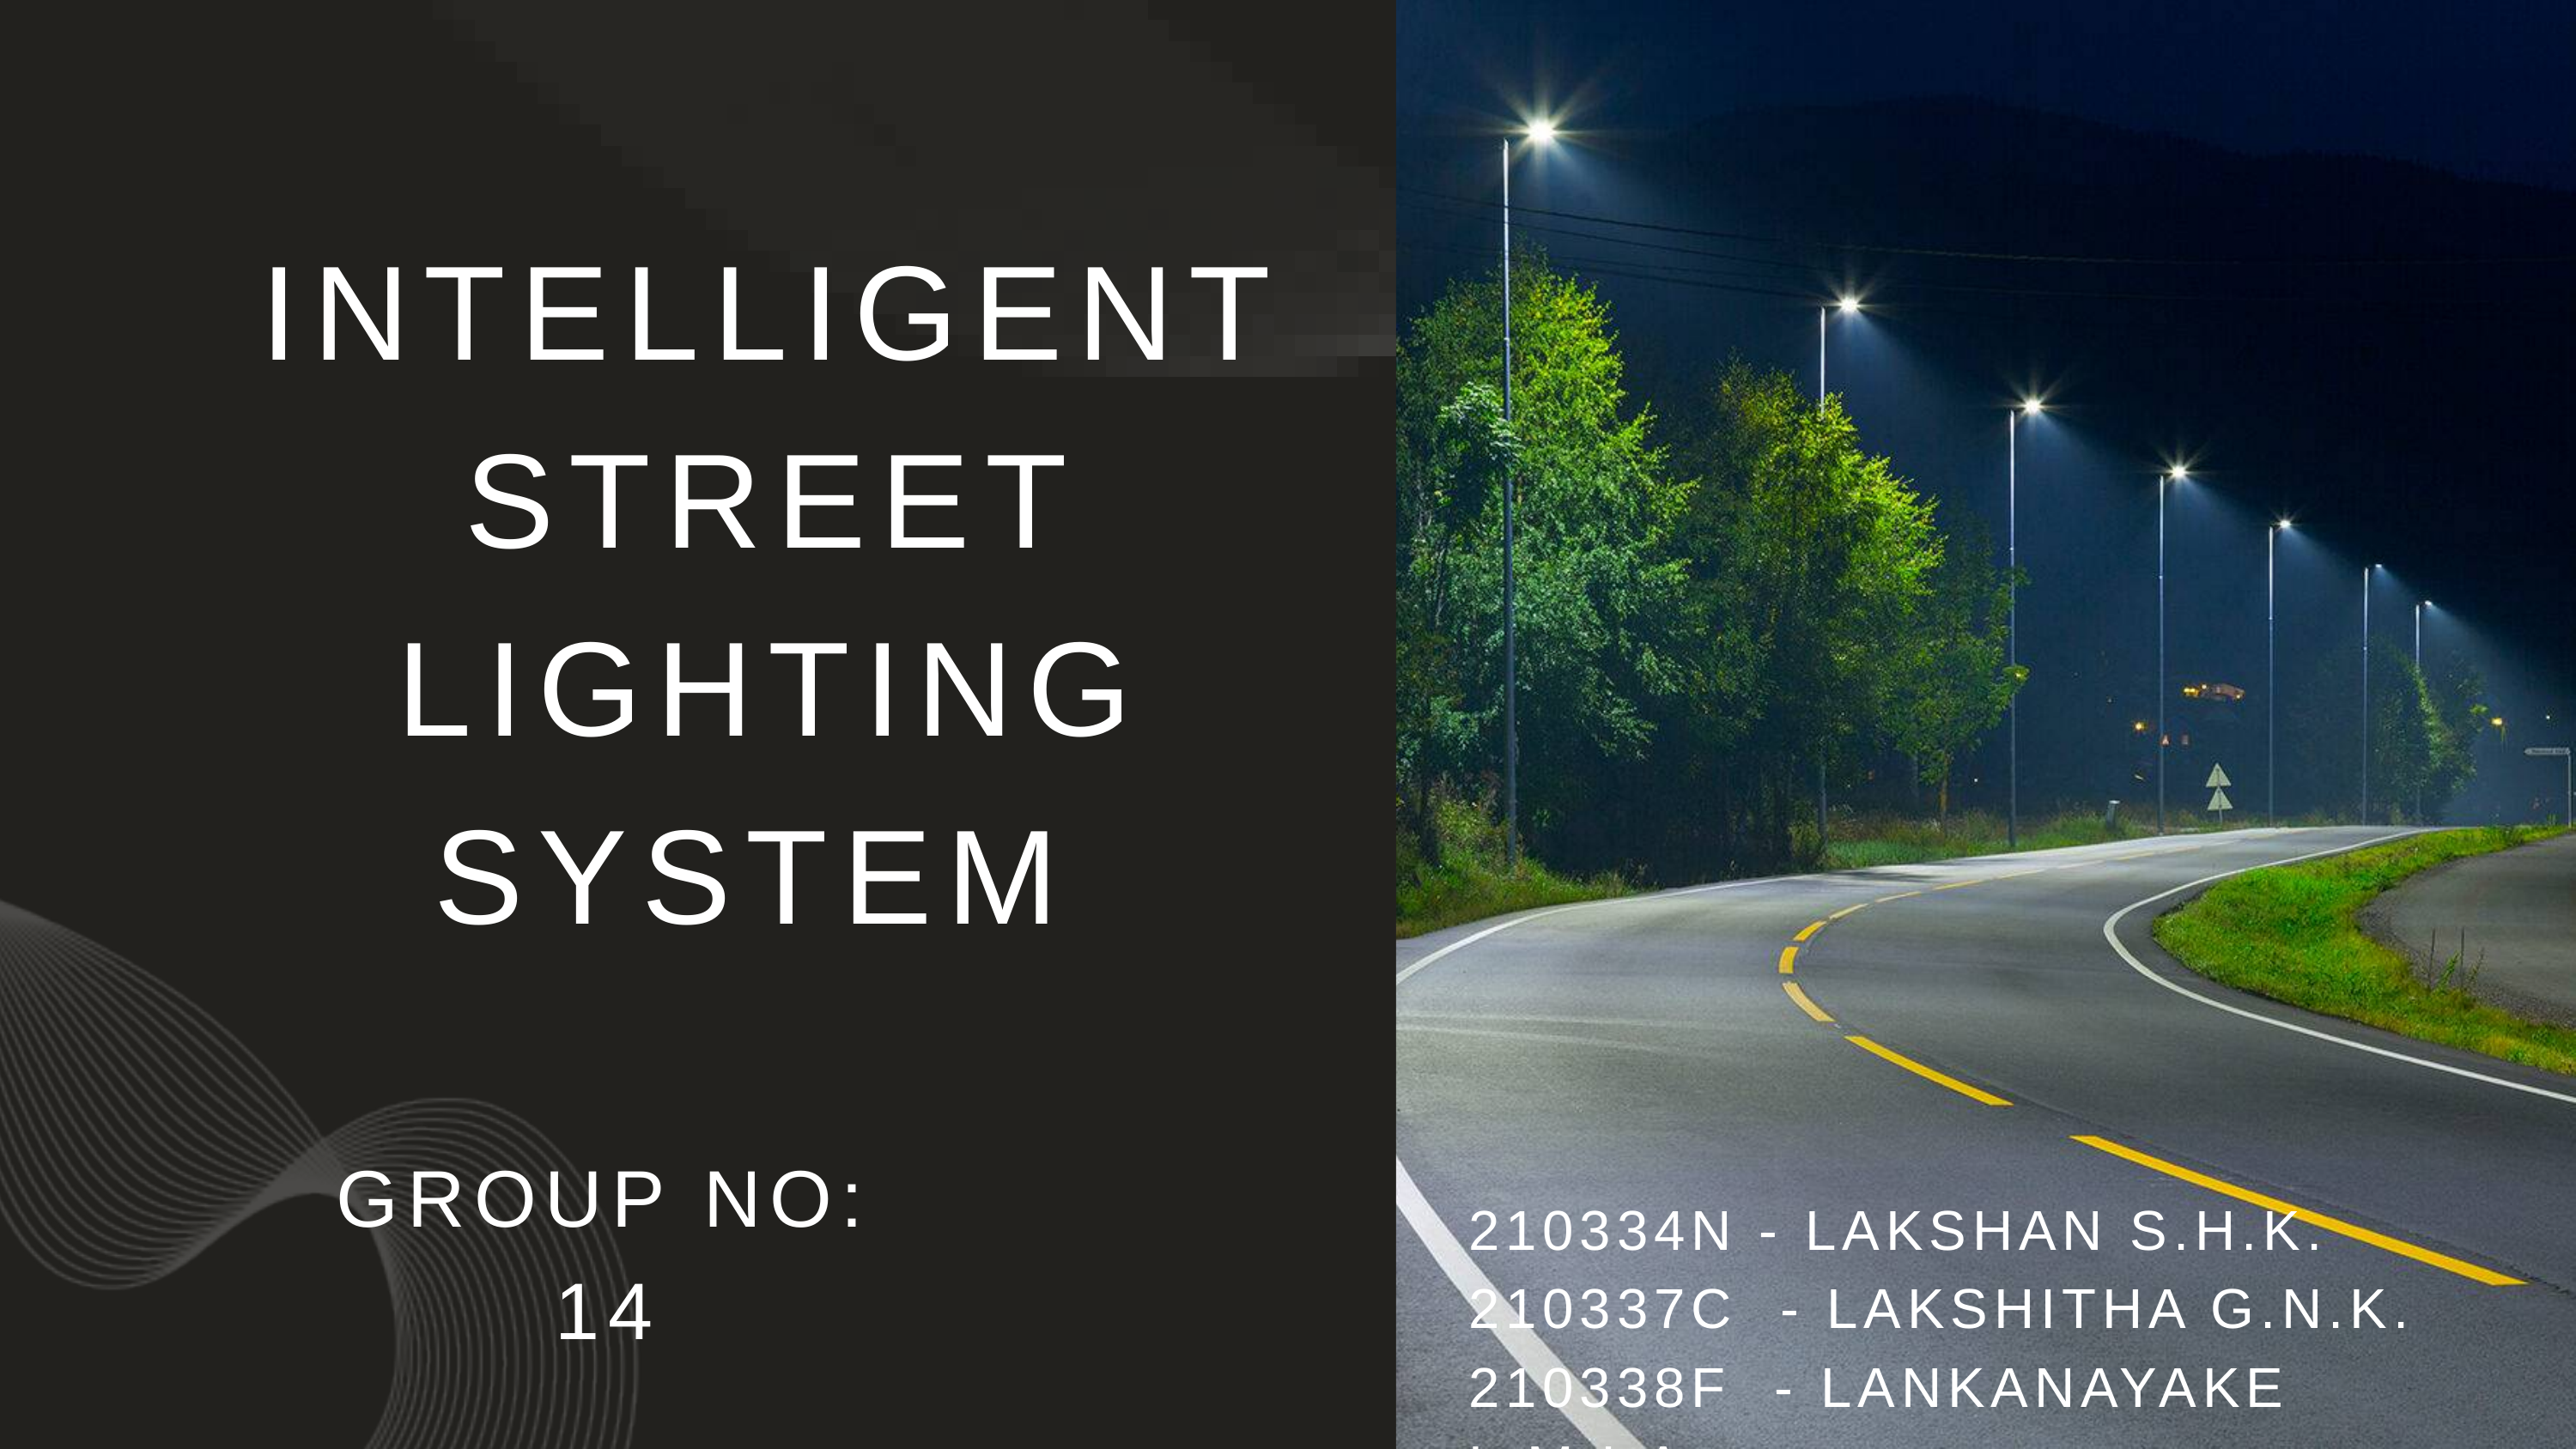

INTELLIGENT STREET LIGHTING SYSTEM

GROUP NO: 14
210334N - LAKSHAN S.H.K. 210337C  - LAKSHITHA G.N.K.
210338F  - LANKANAYAKE L.M.I.A.